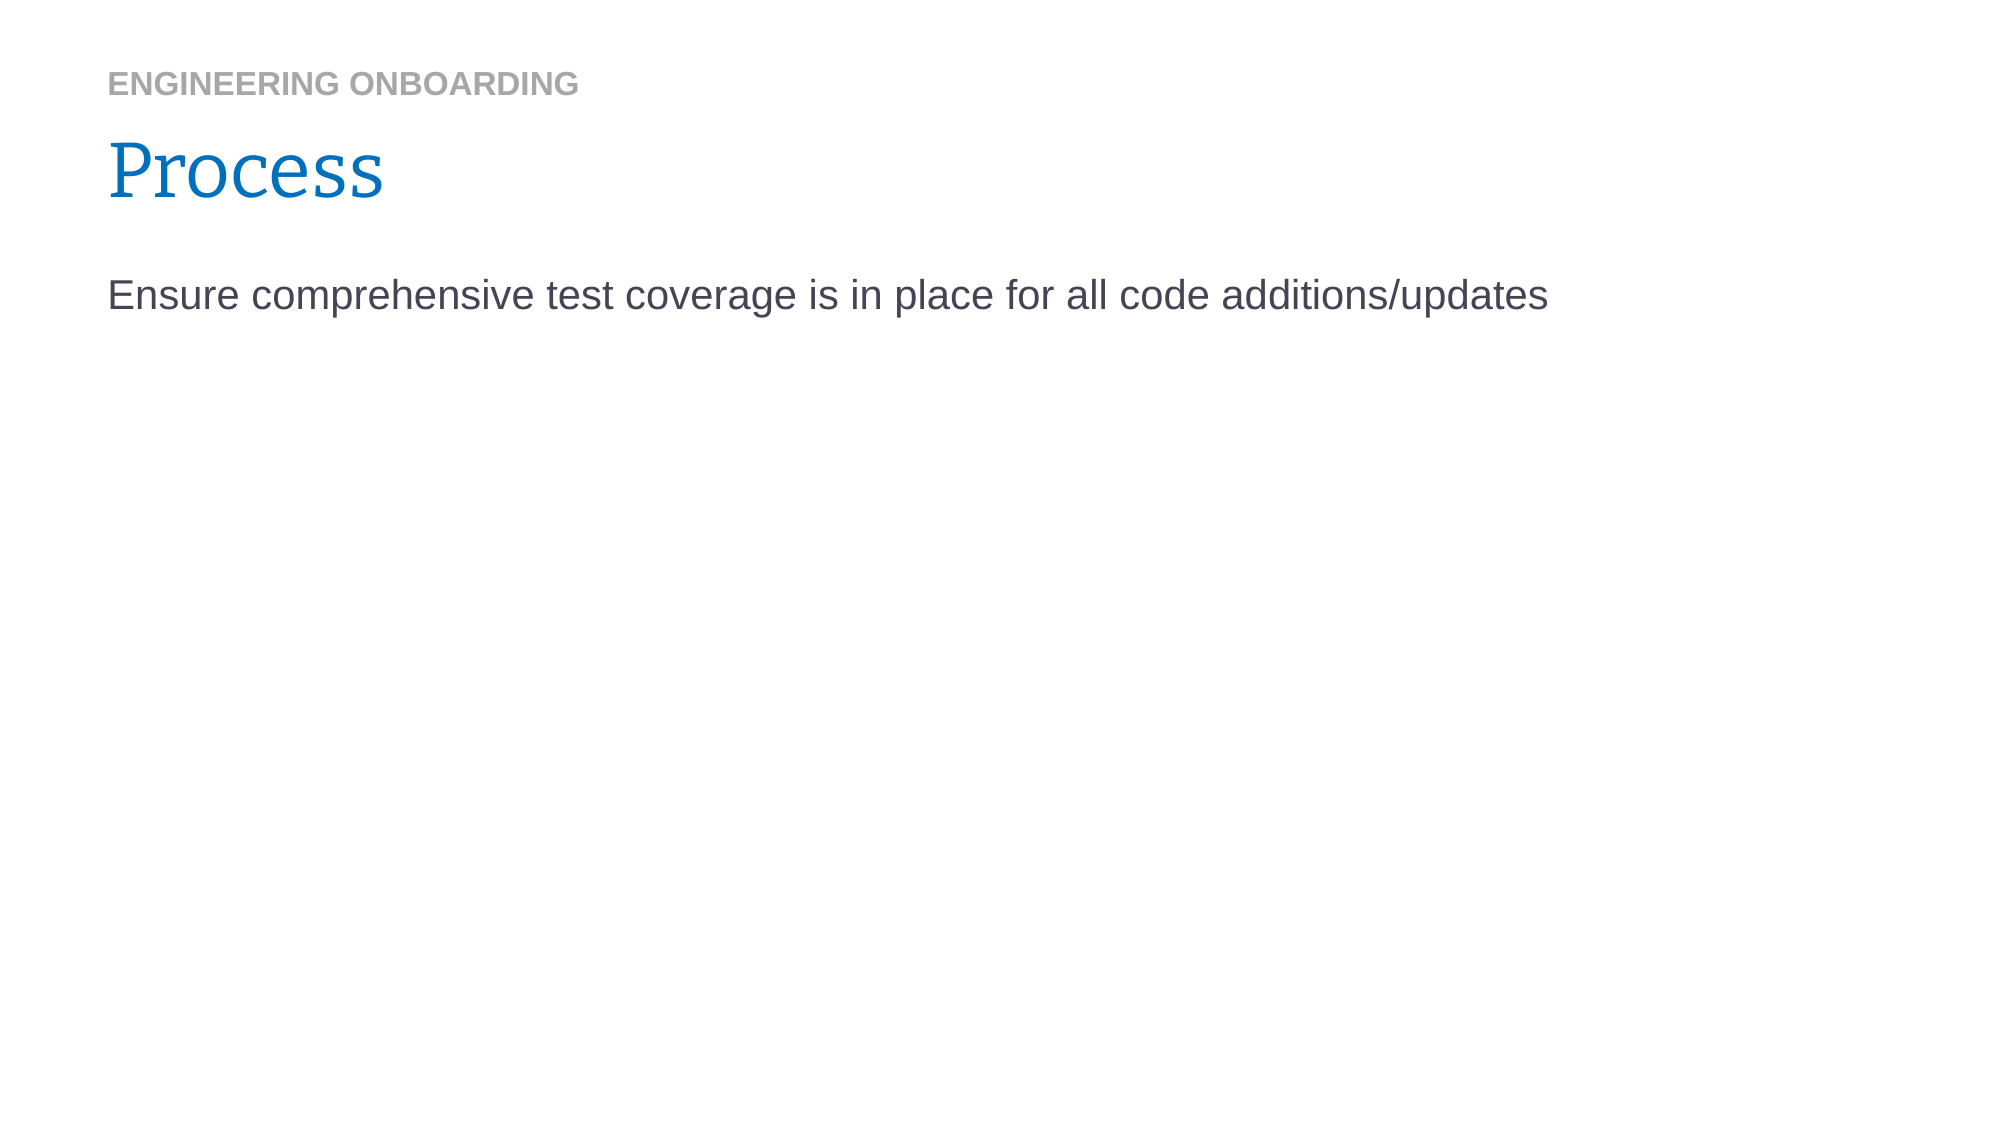

ENGINEERING ONBOARDING
# Process
Ensure comprehensive test coverage is in place for all code additions/updates